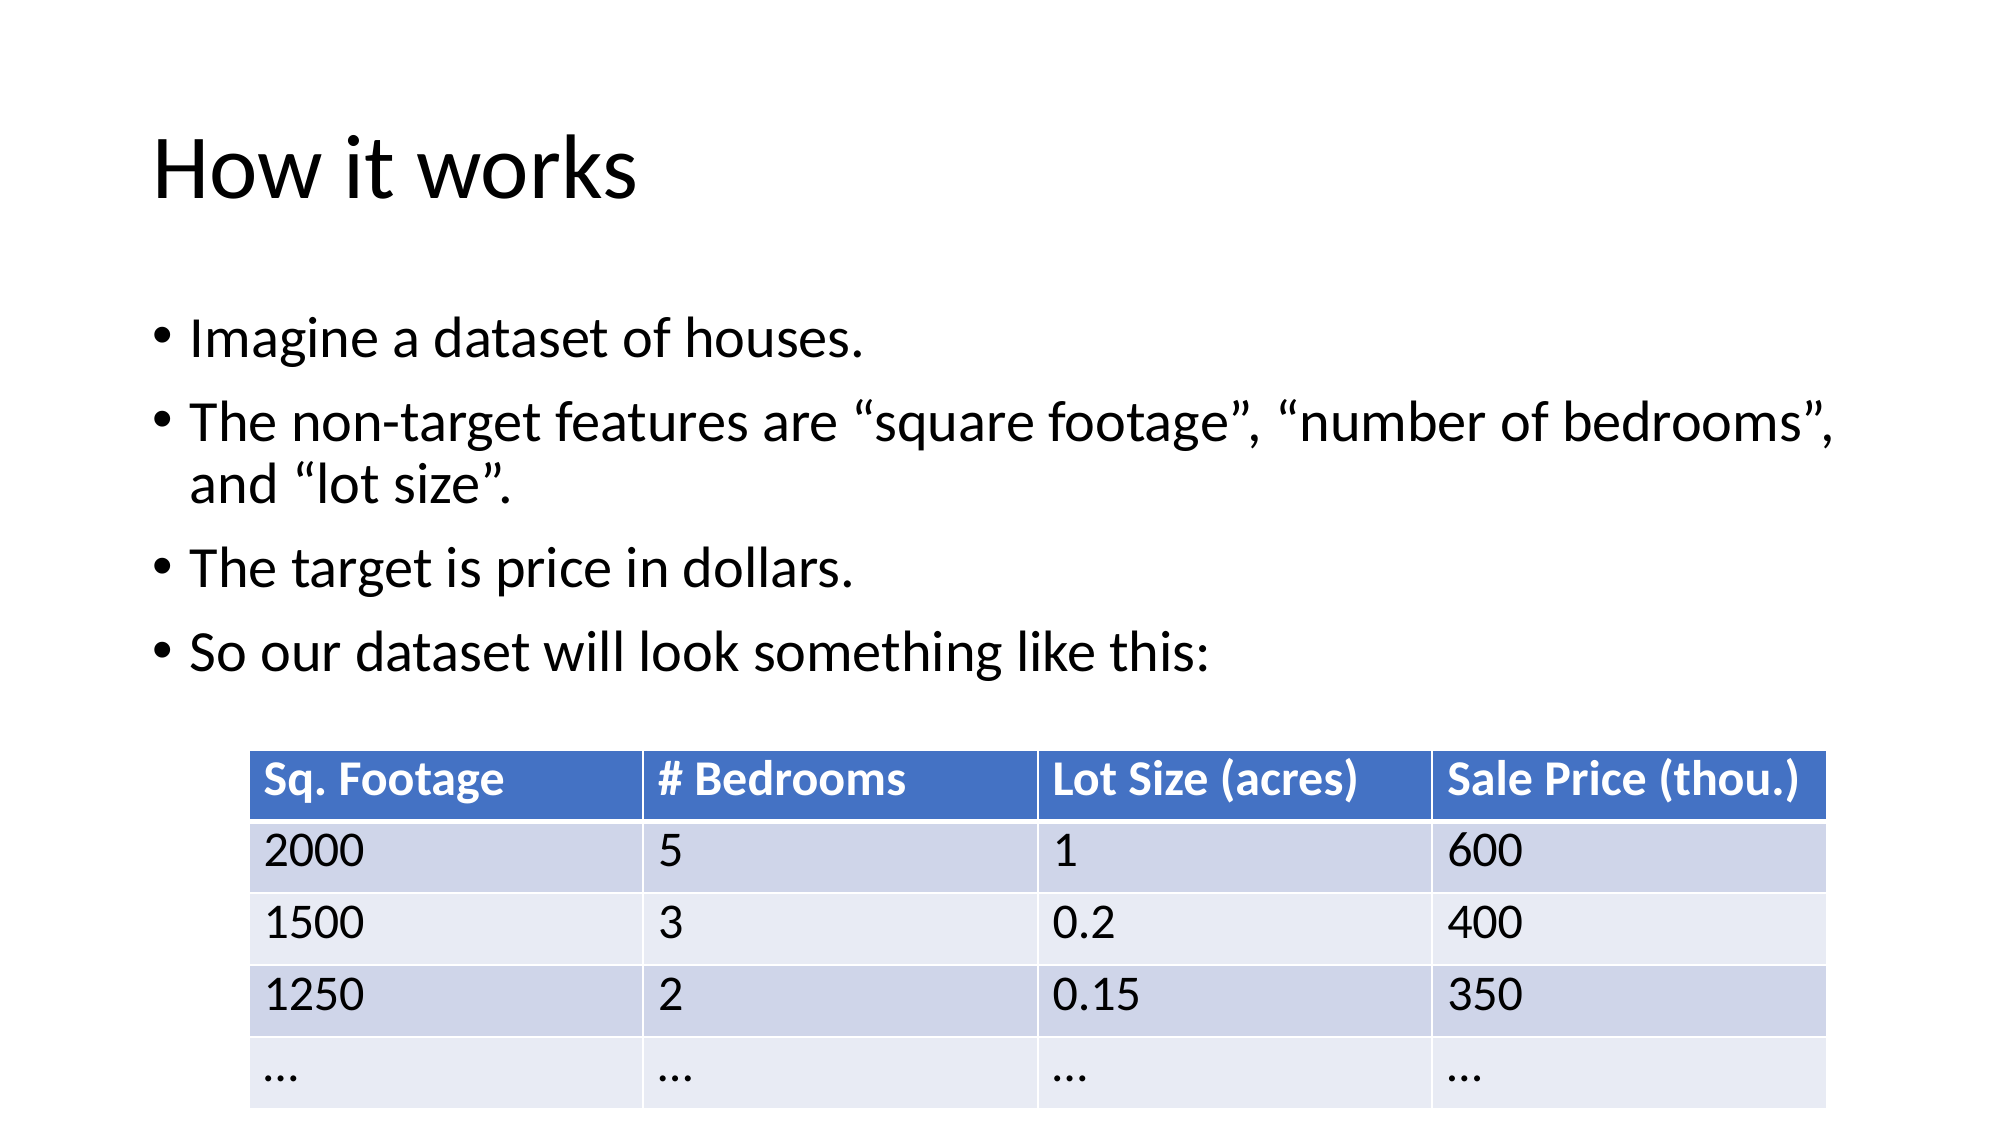

# How it works
Imagine a dataset of houses.
The non-target features are “square footage”, “number of bedrooms”, and “lot size”.
The target is price in dollars.
So our dataset will look something like this:

| Sq. Footage | # Bedrooms | Lot Size (acres) | Sale Price (thou.) |
| --- | --- | --- | --- |
| 2000 | 5 | 1 | 600 |
| 1500 | 3 | 0.2 | 400 |
| 1250 | 2 | 0.15 | 350 |
| … | … | … | … |